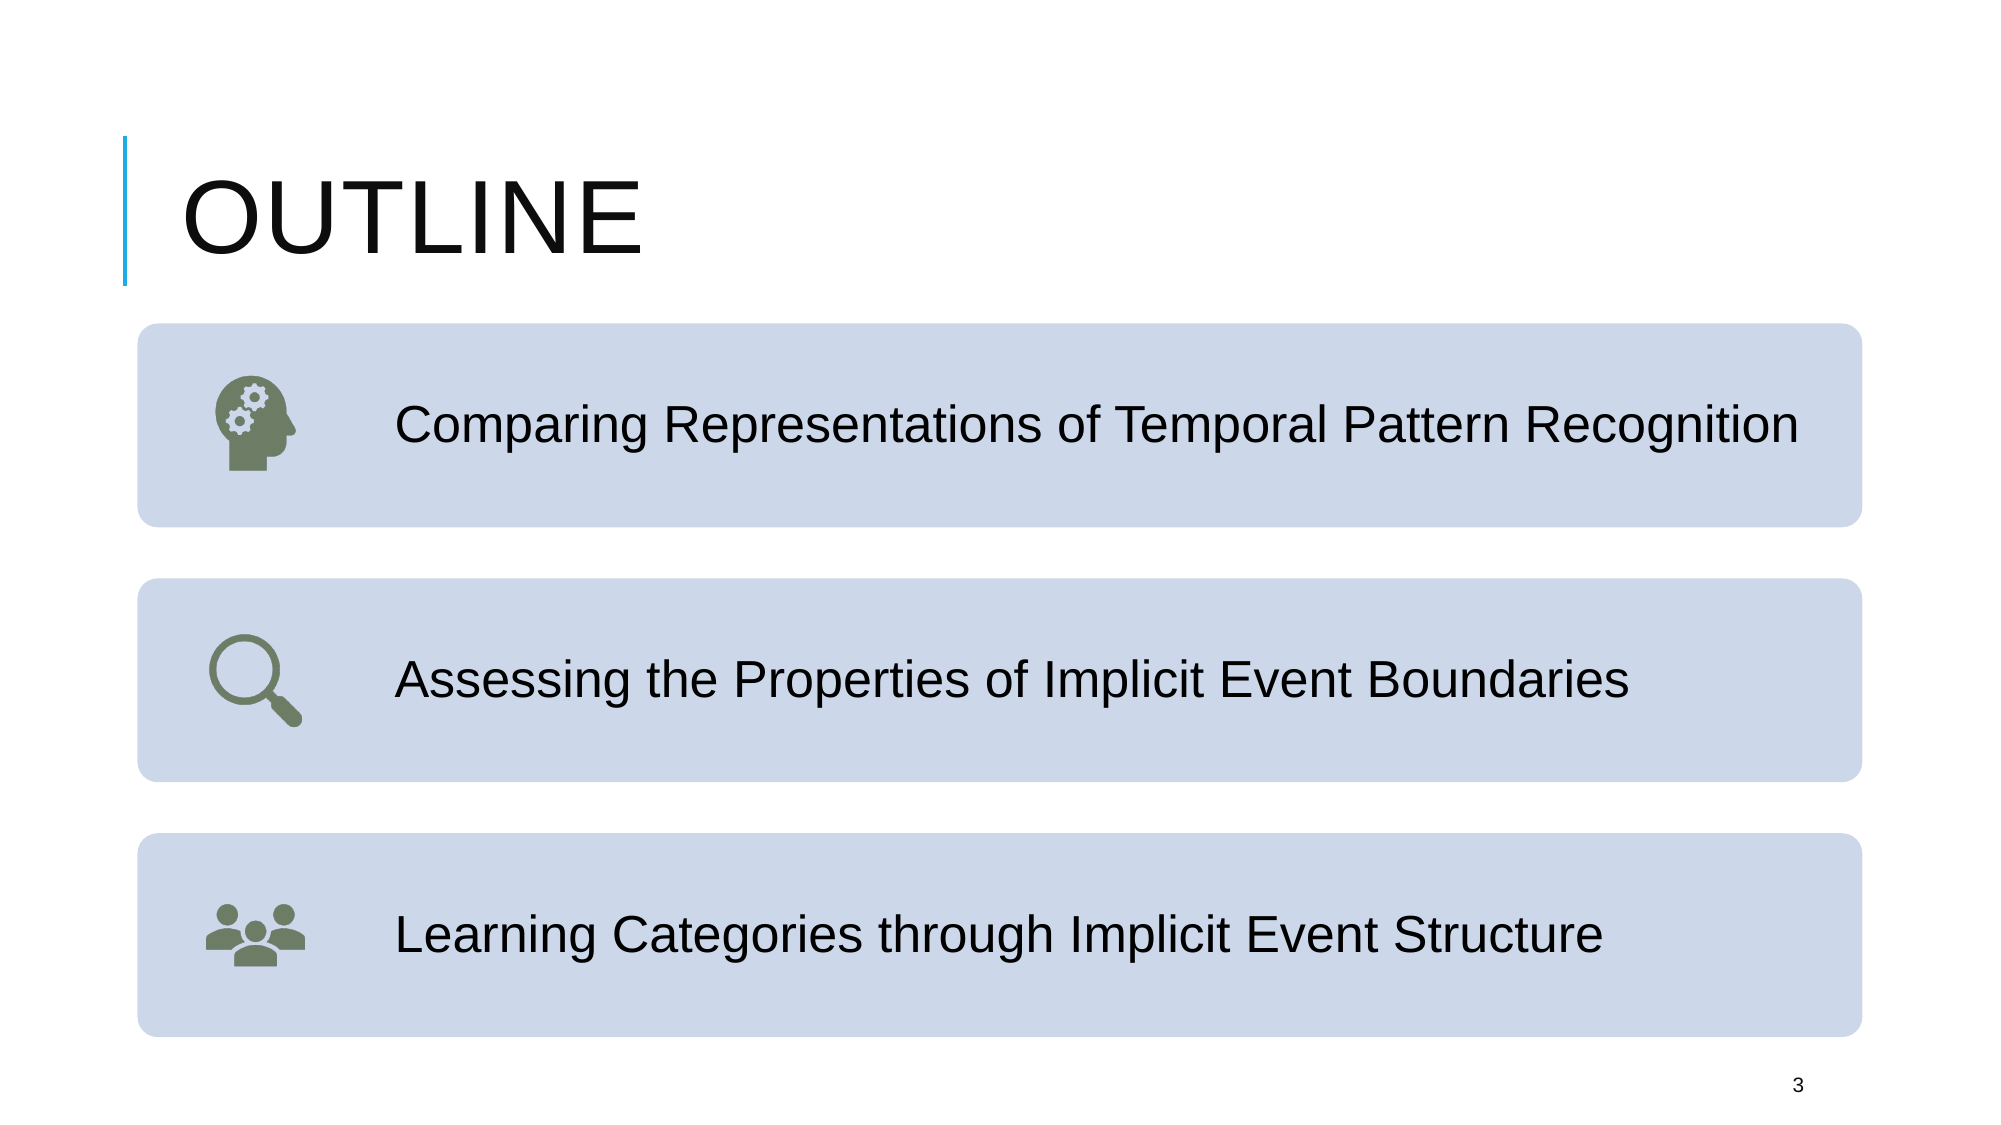

# Outline

Comparing Representations of Temporal Pattern Recognition

Assessing the Properties of Implicit Event Boundaries

Learning Categories through Implicit Event Structure

3